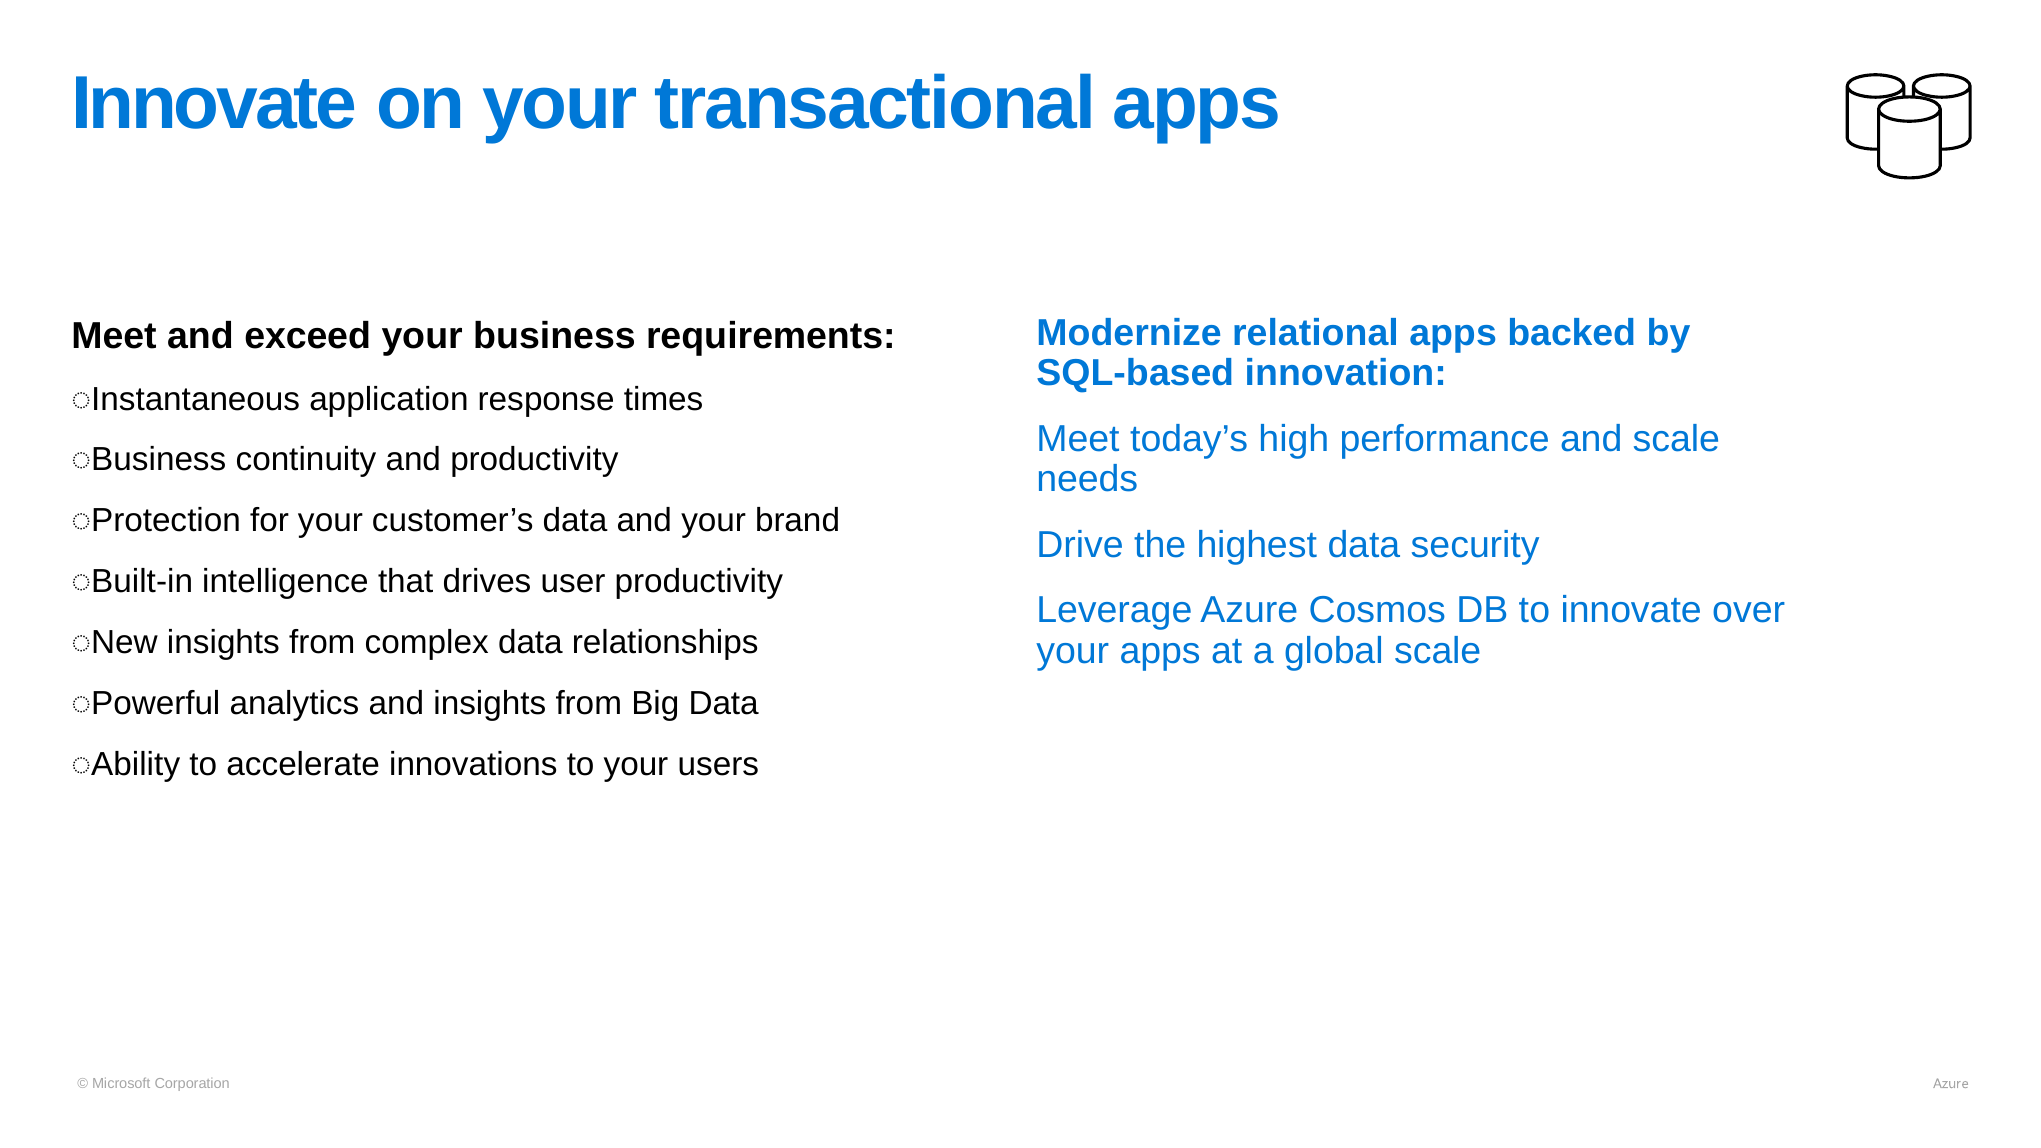

# Innovate on your transactional apps

Modernize relational apps backed by
SQL-based innovation:
Meet today’s high performance and scale needs
Drive the highest data security
Leverage Azure Cosmos DB to innovate over your apps at a global scale

Meet and exceed your business requirements:
͏Instantaneous application response times​
͏Business continuity and productivity​
͏Protection for your customer’s data and your brand​
͏Built-in intelligence that drives user productivity​
͏New insights from complex data relationships​
͏Powerful analytics and insights from Big Data​
͏Ability to accelerate innovations to your users